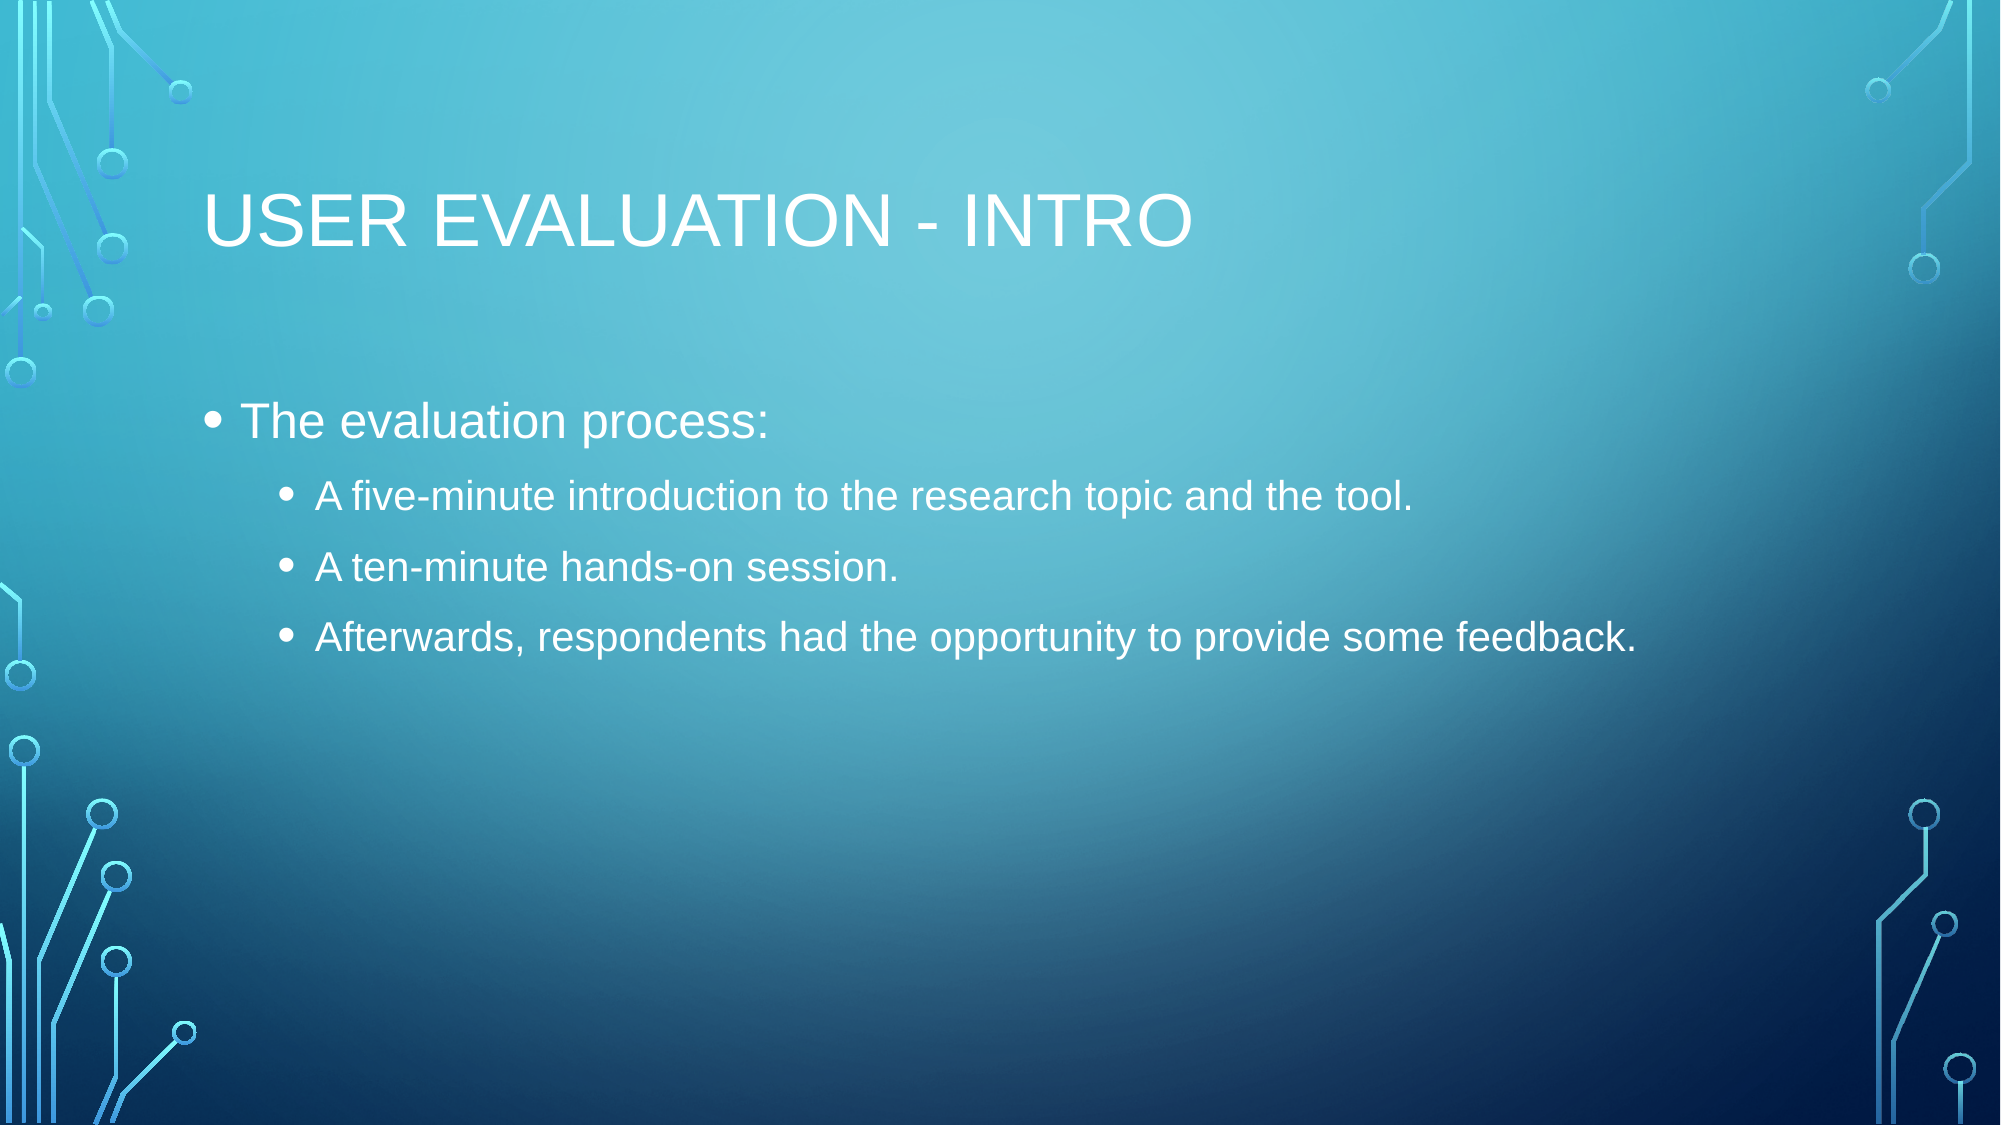

# User Evaluation - Intro
The evaluation process:
A five-minute introduction to the research topic and the tool.
A ten-minute hands-on session.
Afterwards, respondents had the opportunity to provide some feedback.